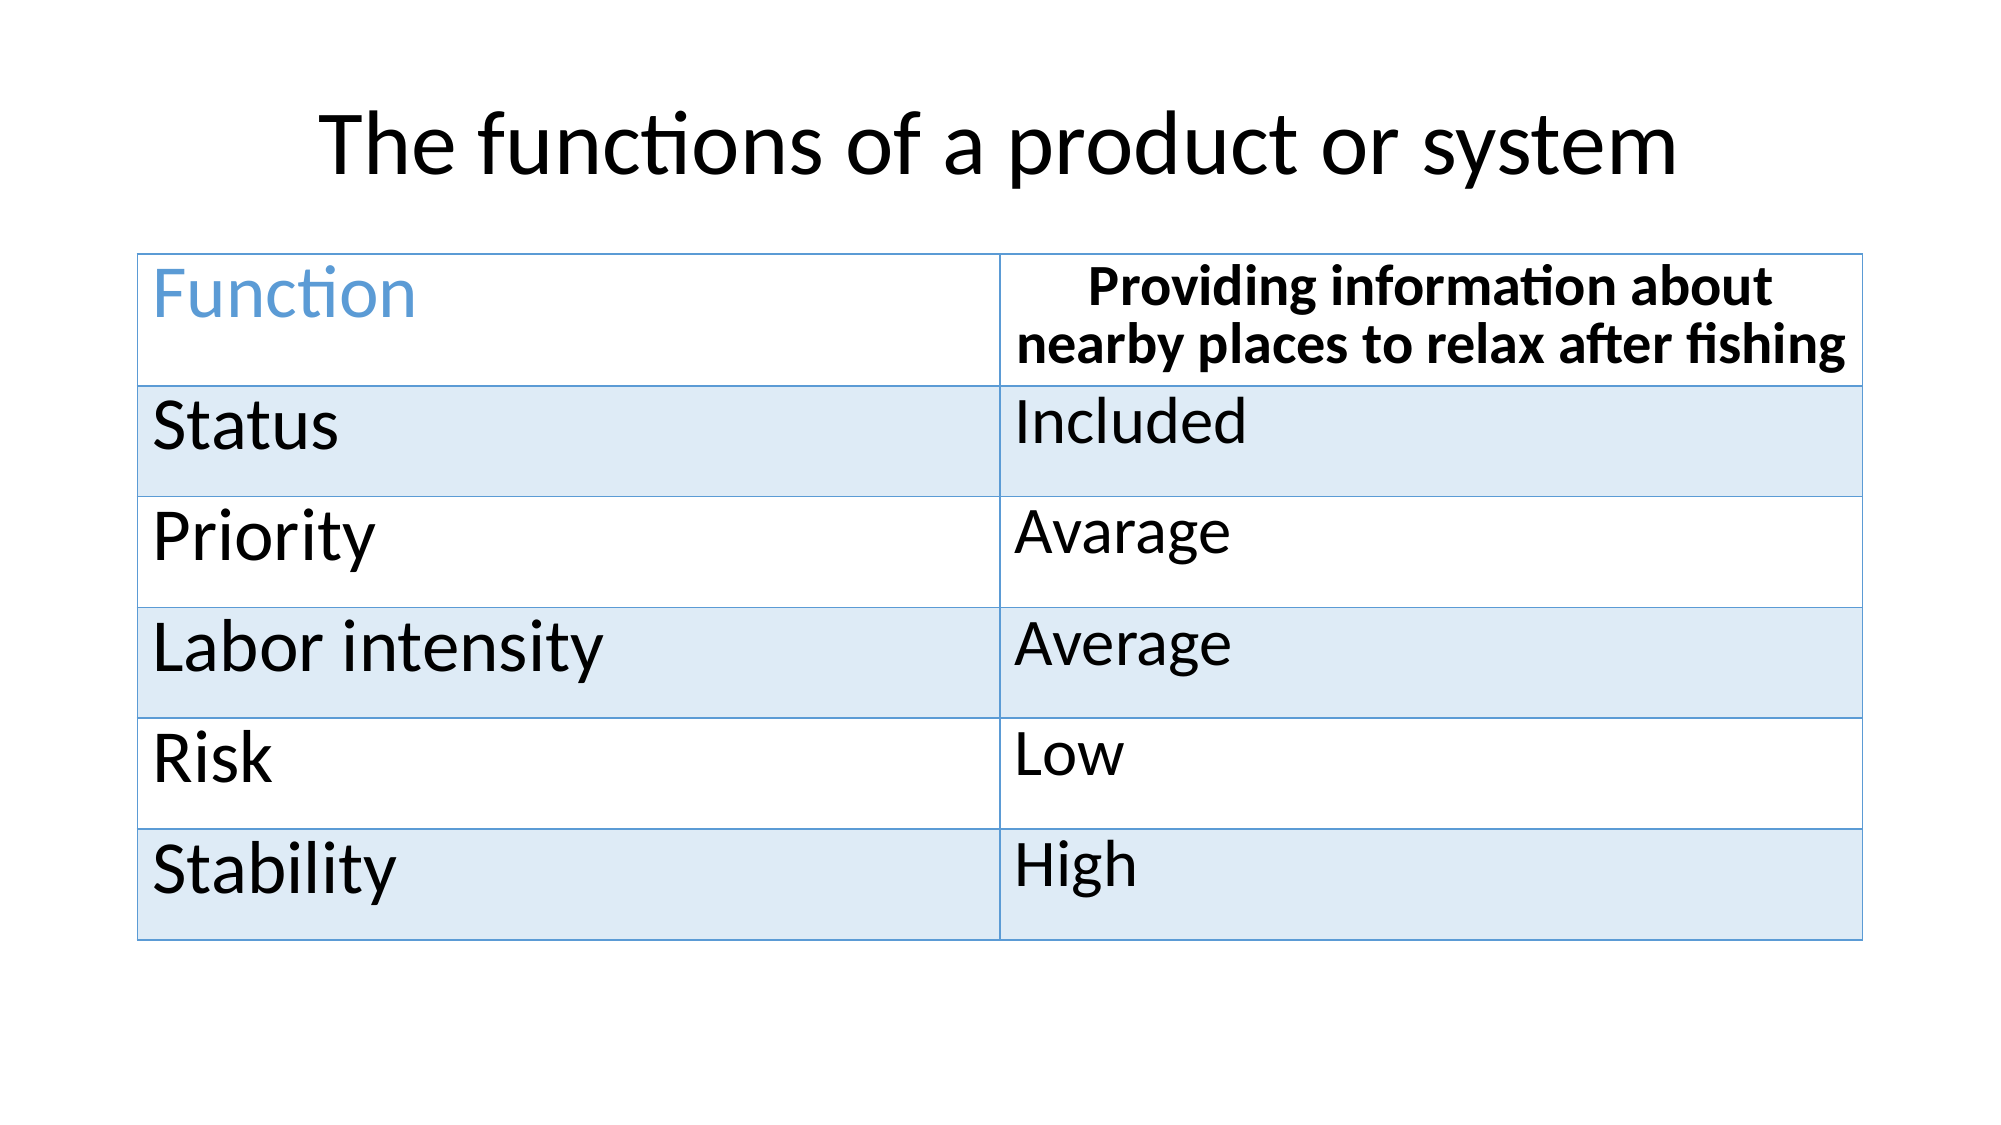

# The functions of a product or system
| Function | Providing information about nearby places to relax after fishing |
| --- | --- |
| Status | Included |
| Priority | Avarage |
| Labor intensity | Average |
| Risk | Low |
| Stability | High |